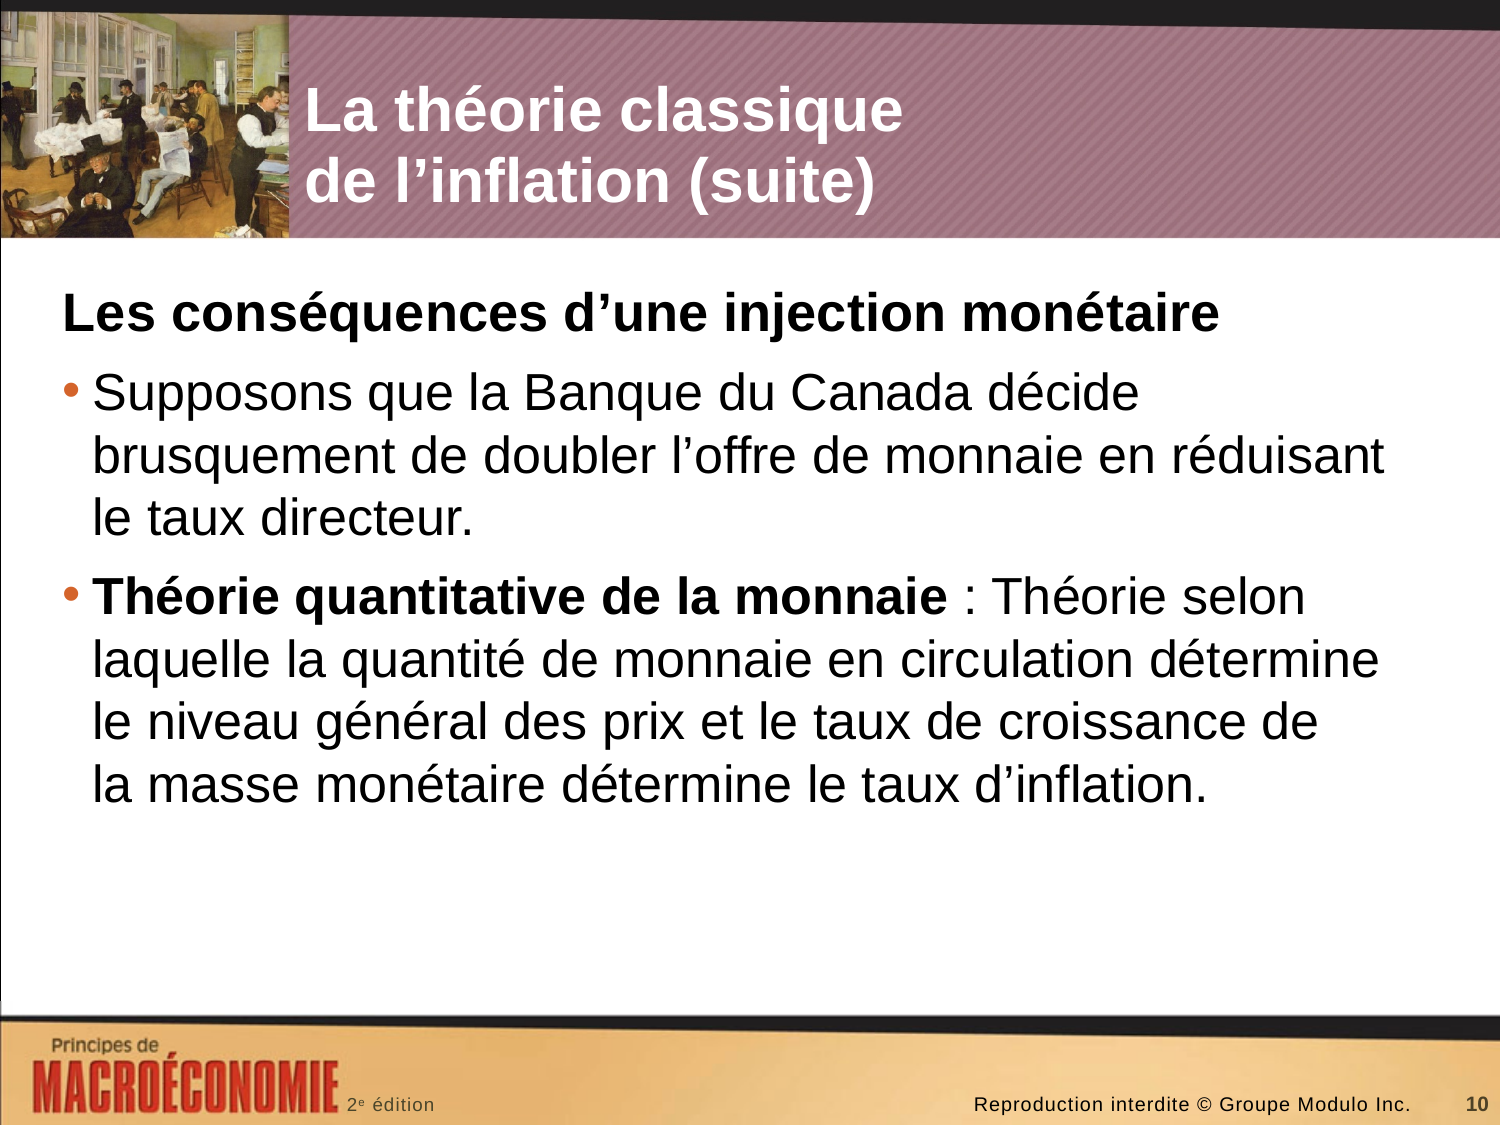

# La théorie classique de l’inflation (suite)
Les conséquences d’une injection monétaire
Supposons que la Banque du Canada décide brusquement de doubler l’offre de monnaie en réduisant le taux directeur.
Théorie quantitative de la monnaie : Théorie selon laquelle la quantité de monnaie en circulation détermine le niveau général des prix et le taux de croissance de    la masse monétaire détermine le taux d’inflation.
10